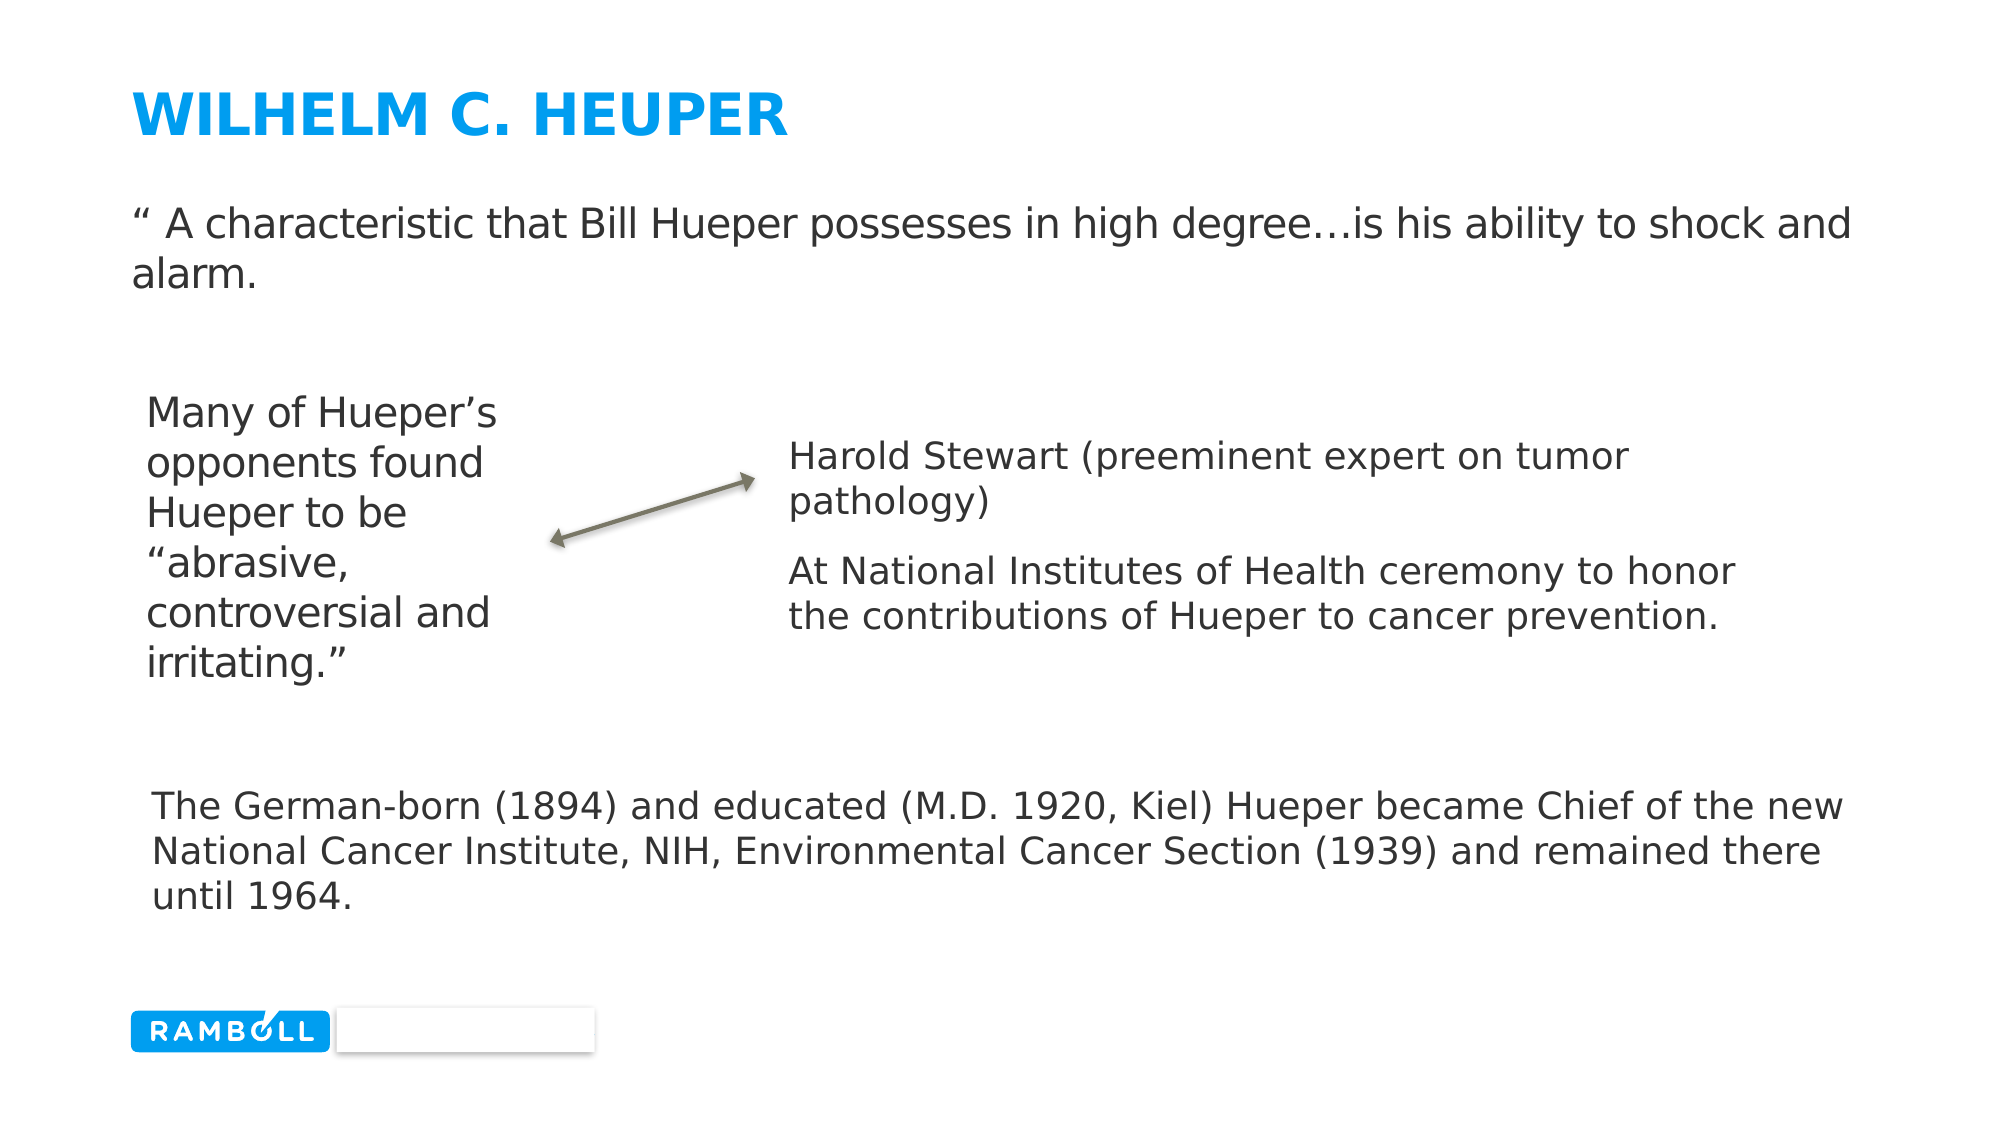

# Wilhelm C. Heuper
“ A characteristic that Bill Hueper possesses in high degree…is his ability to shock and alarm.

Many of Hueper’s opponents found Hueper to be “abrasive, controversial and irritating.”
Harold Stewart (preeminent expert on tumor pathology)
At National Institutes of Health ceremony to honor the contributions of Hueper to cancer prevention.
The German-born (1894) and educated (M.D. 1920, Kiel) Hueper became Chief of the new National Cancer Institute, NIH, Environmental Cancer Section (1939) and remained there until 1964.